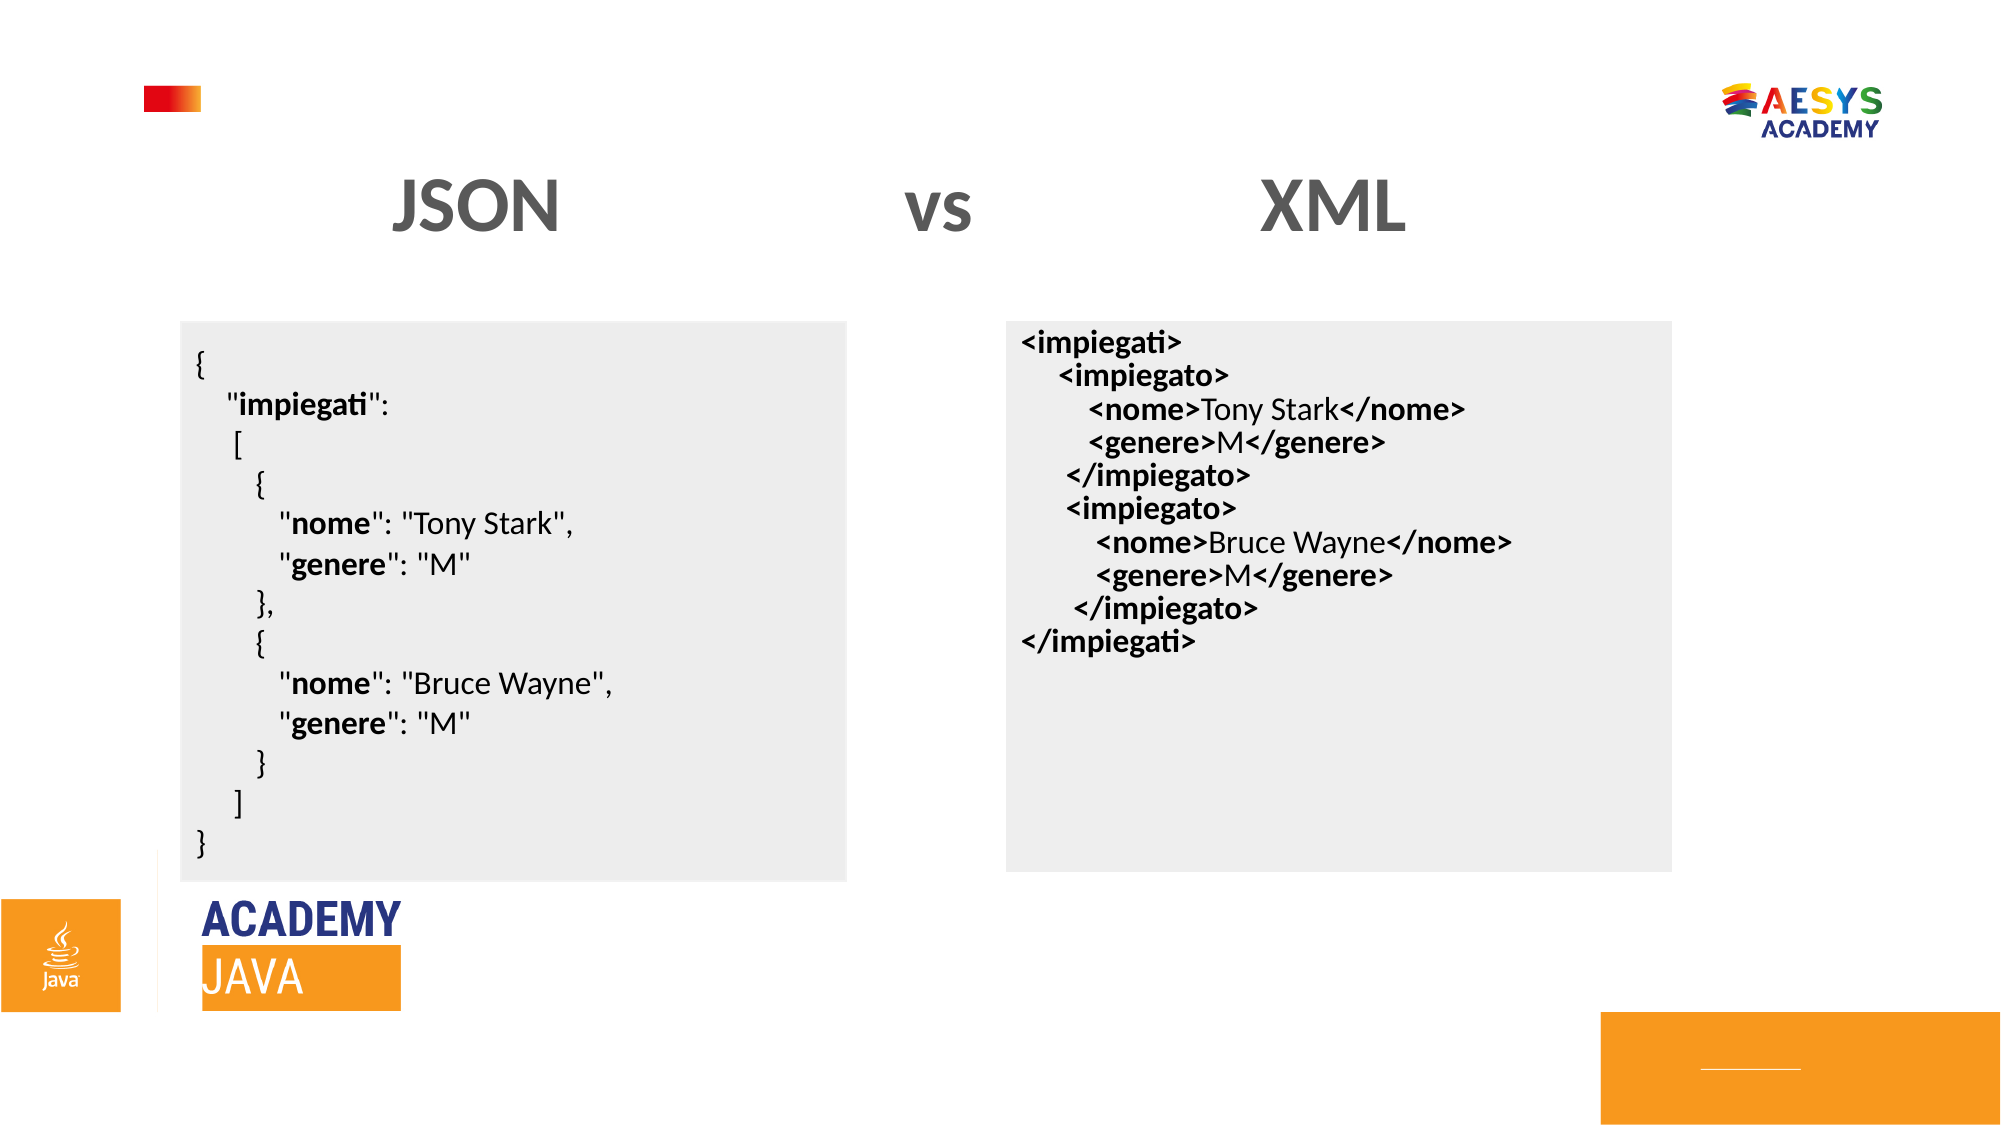

JSON                   vs                XML

| <impiegati>       <impiegato>                <nome>Tony Stark</nome>                               <genere>M</genere>        </impiegato>             <impiegato>            <nome>Bruce Wayne</nome>                      <genere>M</genere>         </impiegato>  </impiegati> |
| --- |
|  |
{
    "impiegati":
     [
        {
           "nome": "Tony Stark",
           "genere": "M"
        },
        {
           "nome": "Bruce Wayne",
           "genere": "M"
        }
     ]
}